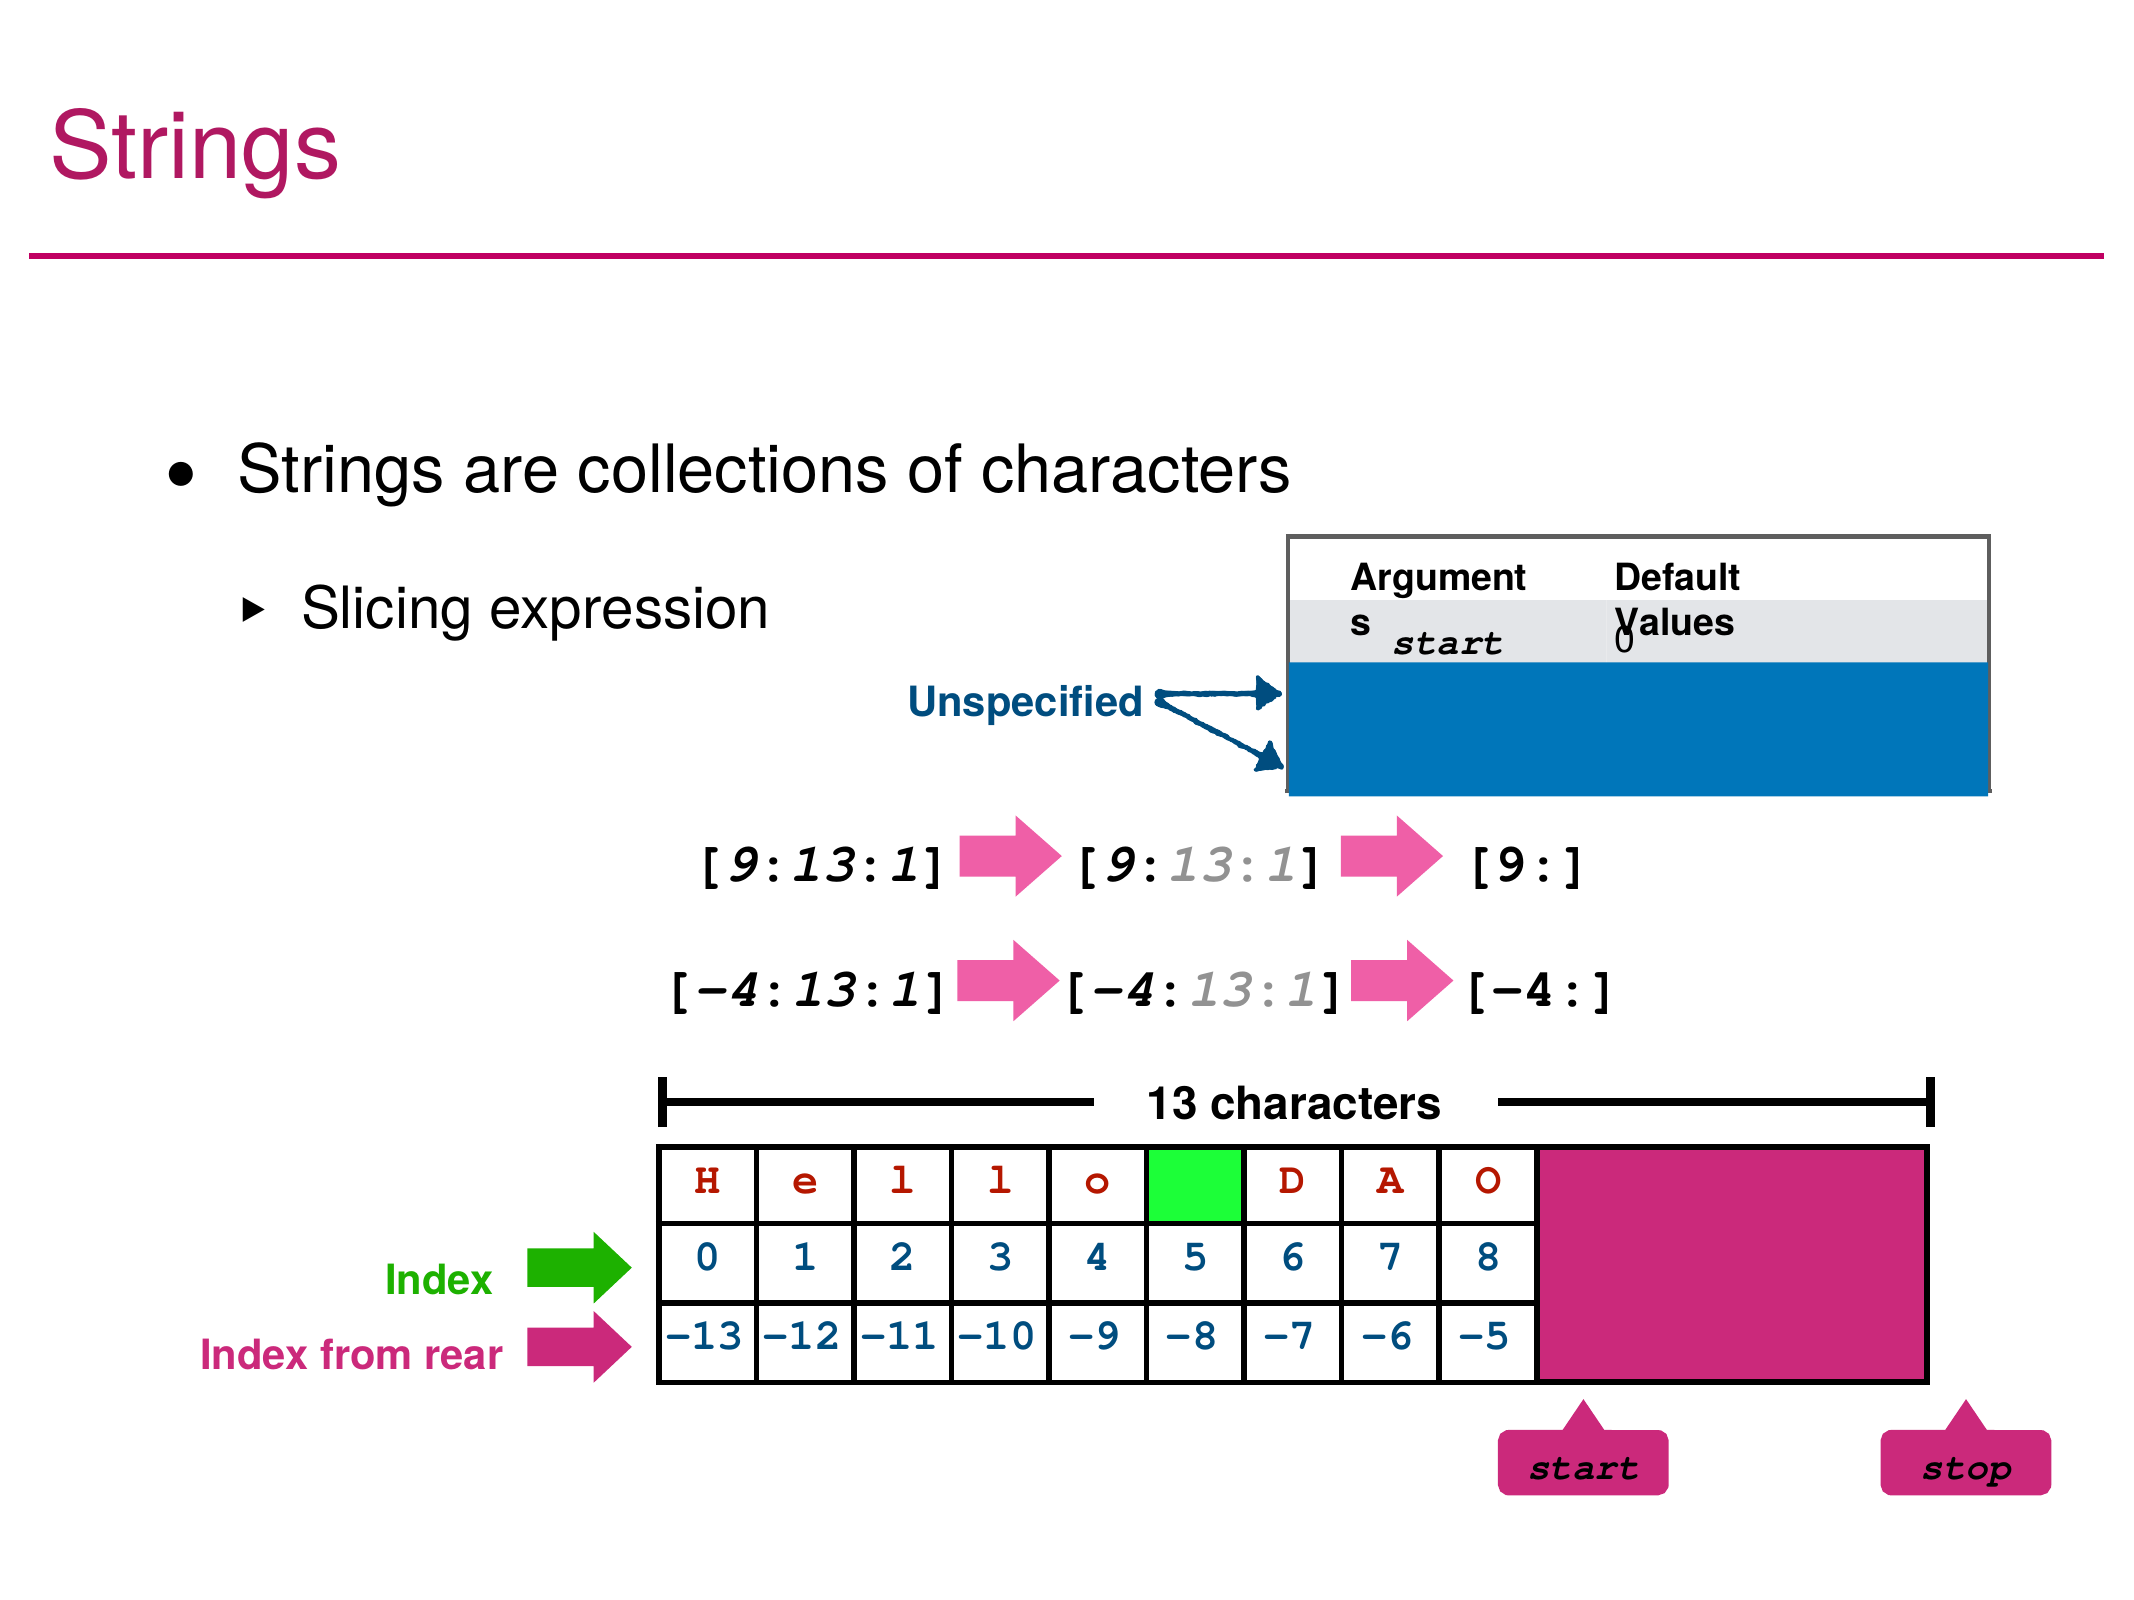

# Strings

Strings are collections of characters

Arguments
Default Values
Slicing expression

0
start
stop	Length of the string

Unspecified

step 	1

[9:13:1]
[9:13:1]
[9:]

[-4:13:1]
[-4:13:1]
[-4:]
13 characters

Index Index from rear

| H | e | l | l | o |  | D | A | O |  |
| --- | --- | --- | --- | --- | --- | --- | --- | --- | --- |
| 0 | 1 | 2 | 3 | 4 | 5 | 6 | 7 | 8 |  |
| -13 | -12 | -11 | -10 | -9 | -8 | -7 | -6 | -5 |  |
2	7	0	2
9	10	11	12
-4	-3	-2	-1

start
stop